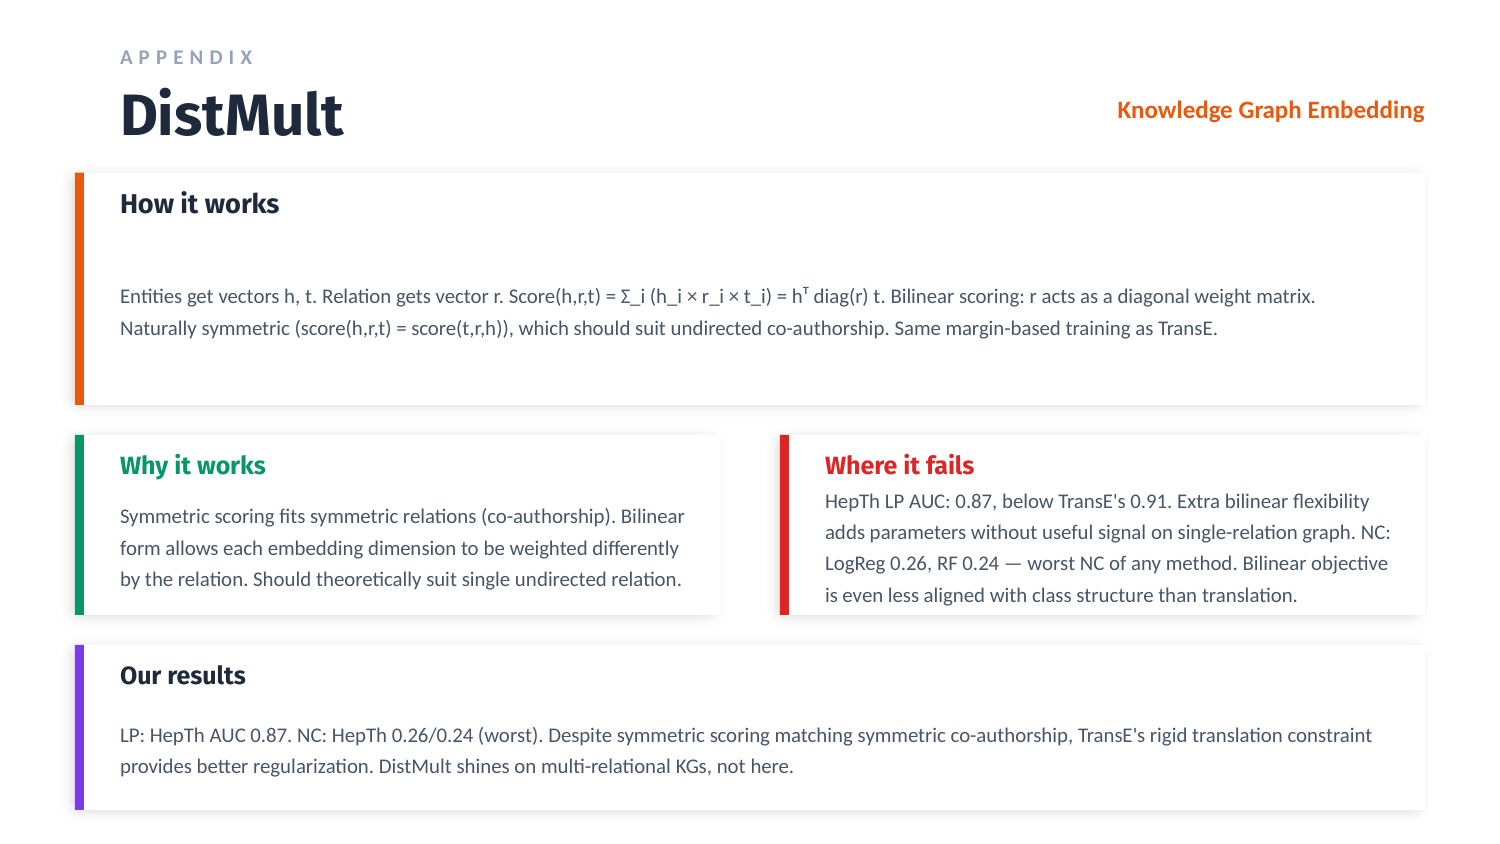

APPENDIX
DistMult
Knowledge Graph Embedding

How it works
Entities get vectors h, t. Relation gets vector r. Score(h,r,t) = Σ_i (h_i × r_i × t_i) = hᵀ diag(r) t. Bilinear scoring: r acts as a diagonal weight matrix. Naturally symmetric (score(h,r,t) = score(t,r,h)), which should suit undirected co-authorship. Same margin-based training as TransE.

Why it works
Where it fails
Symmetric scoring fits symmetric relations (co-authorship). Bilinear form allows each embedding dimension to be weighted differently by the relation. Should theoretically suit single undirected relation.
HepTh LP AUC: 0.87, below TransE's 0.91. Extra bilinear flexibility adds parameters without useful signal on single-relation graph. NC: LogReg 0.26, RF 0.24 — worst NC of any method. Bilinear objective is even less aligned with class structure than translation.

Our results
LP: HepTh AUC 0.87. NC: HepTh 0.26/0.24 (worst). Despite symmetric scoring matching symmetric co-authorship, TransE's rigid translation constraint provides better regularization. DistMult shines on multi-relational KGs, not here.